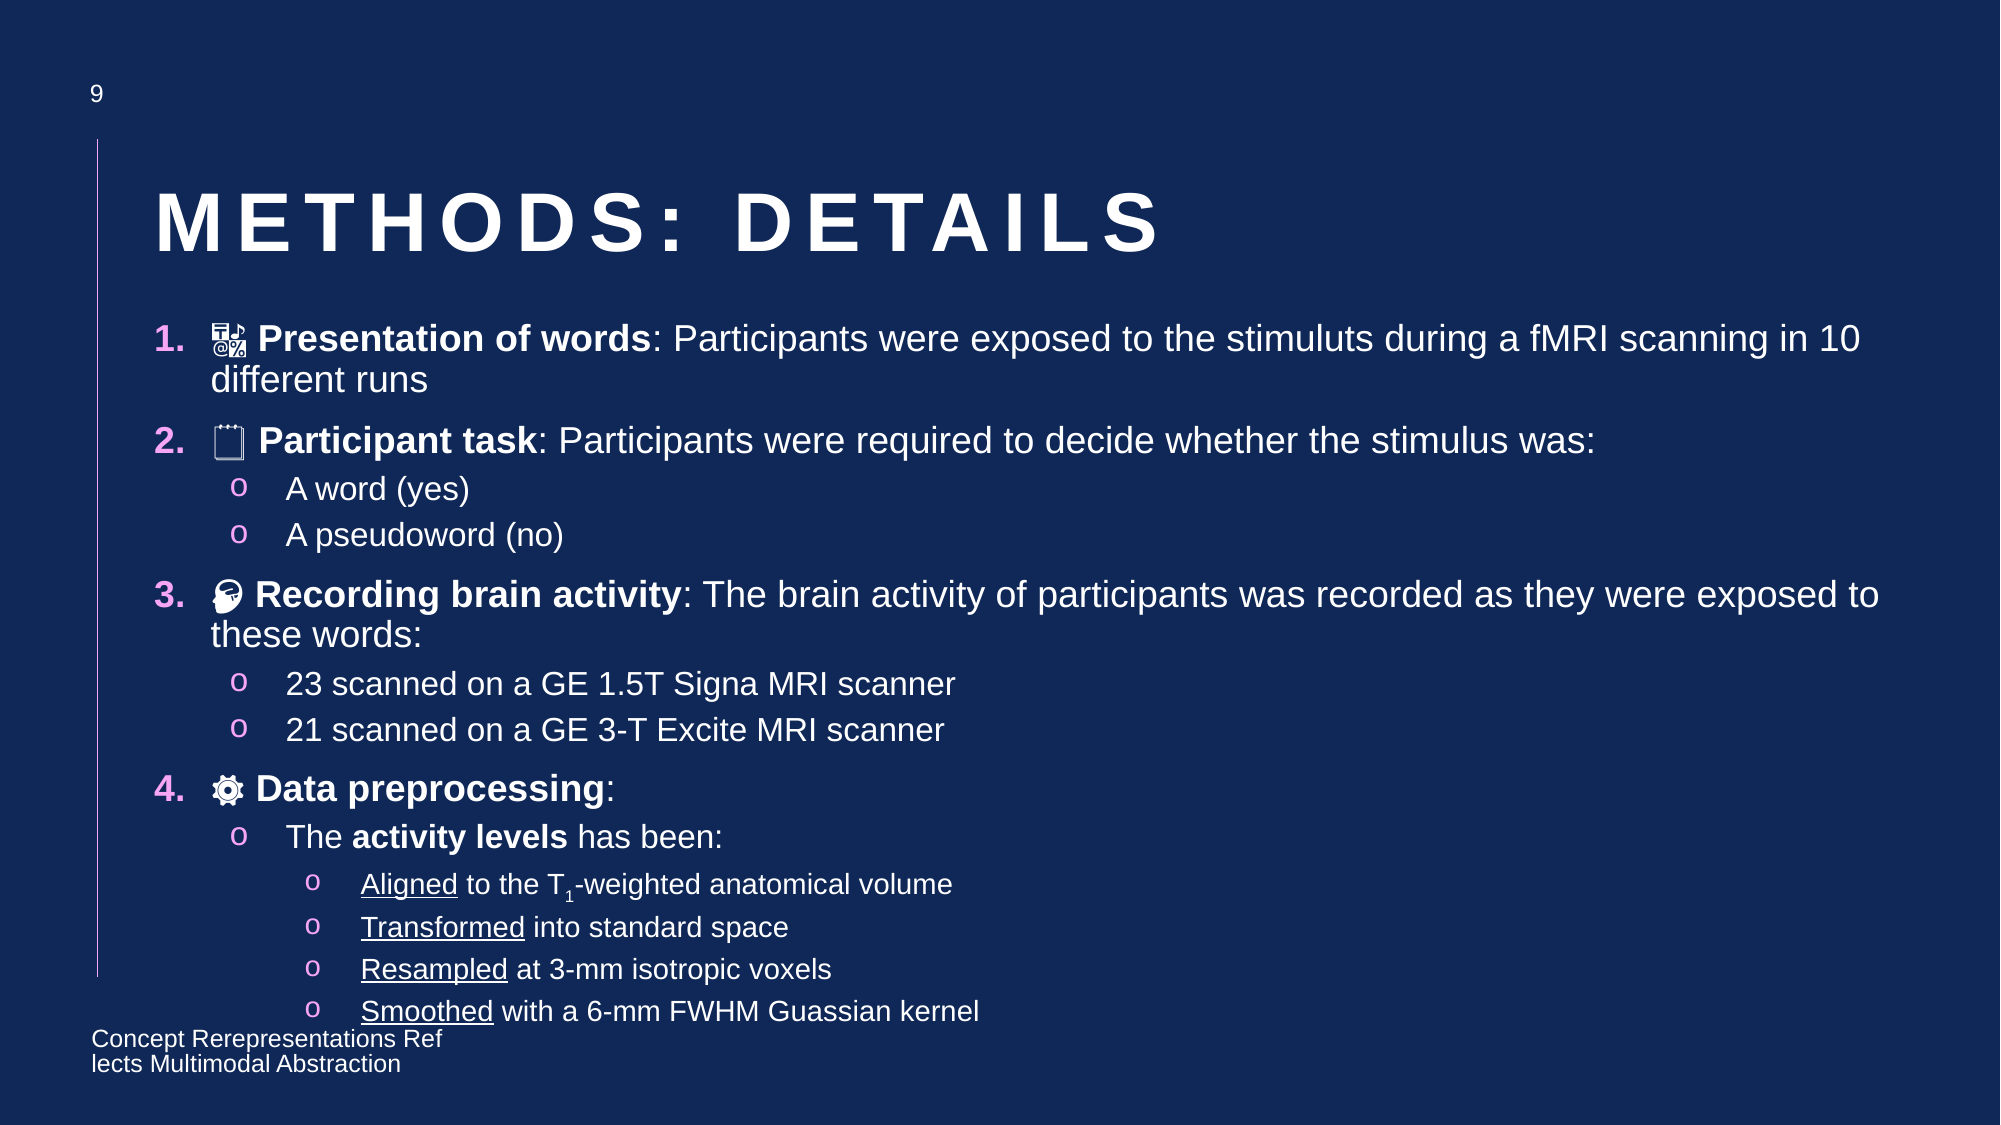

9
# Methods: details
🔣 Presentation of words: Participants were exposed to the stimuluts during a fMRI scanning in 10 different runs
🗒️ Participant task: Participants were required to decide whether the stimulus was:
A word (yes)
A pseudoword (no)
🧠 Recording brain activity: The brain activity of participants was recorded as they were exposed to these words:
23 scanned on a GE 1.5T Signa MRI scanner
21 scanned on a GE 3-T Excite MRI scanner
⚙️ Data preprocessing:
The activity levels has been:
Aligned to the T1-weighted anatomical volume
Transformed into standard space
Resampled at 3-mm isotropic voxels
Smoothed with a 6-mm FWHM Guassian kernel

Concept Rerepresentations Reflects Multimodal Abstraction